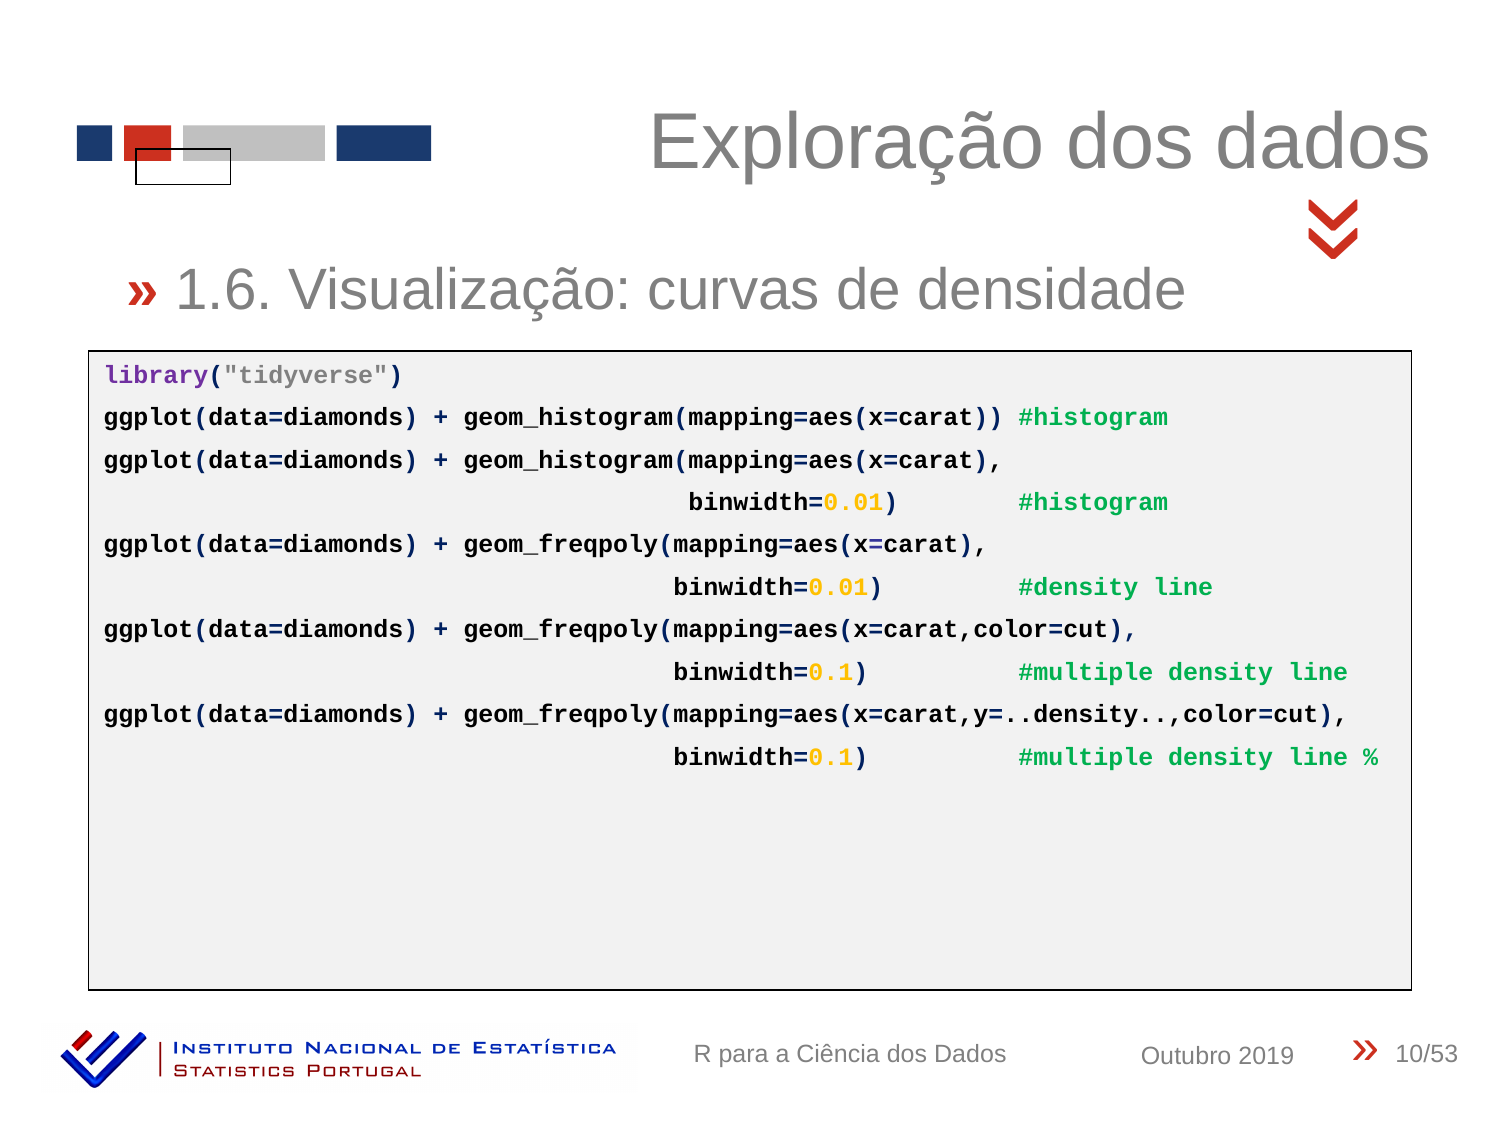

Exploração dos dados
«
» 1.6. Visualização: curvas de densidade
library("tidyverse")
ggplot(data=diamonds) + geom_histogram(mapping=aes(x=carat)) #histogram
ggplot(data=diamonds) + geom_histogram(mapping=aes(x=carat),
                                       binwidth=0.01)        #histogram
ggplot(data=diamonds) + geom_freqpoly(mapping=aes(x=carat),
                                      binwidth=0.01)         #density line
ggplot(data=diamonds) + geom_freqpoly(mapping=aes(x=carat,color=cut),
                                      binwidth=0.1)          #multiple density line
ggplot(data=diamonds) + geom_freqpoly(mapping=aes(x=carat,y=..density..,color=cut),
                                      binwidth=0.1)          #multiple density line %

10